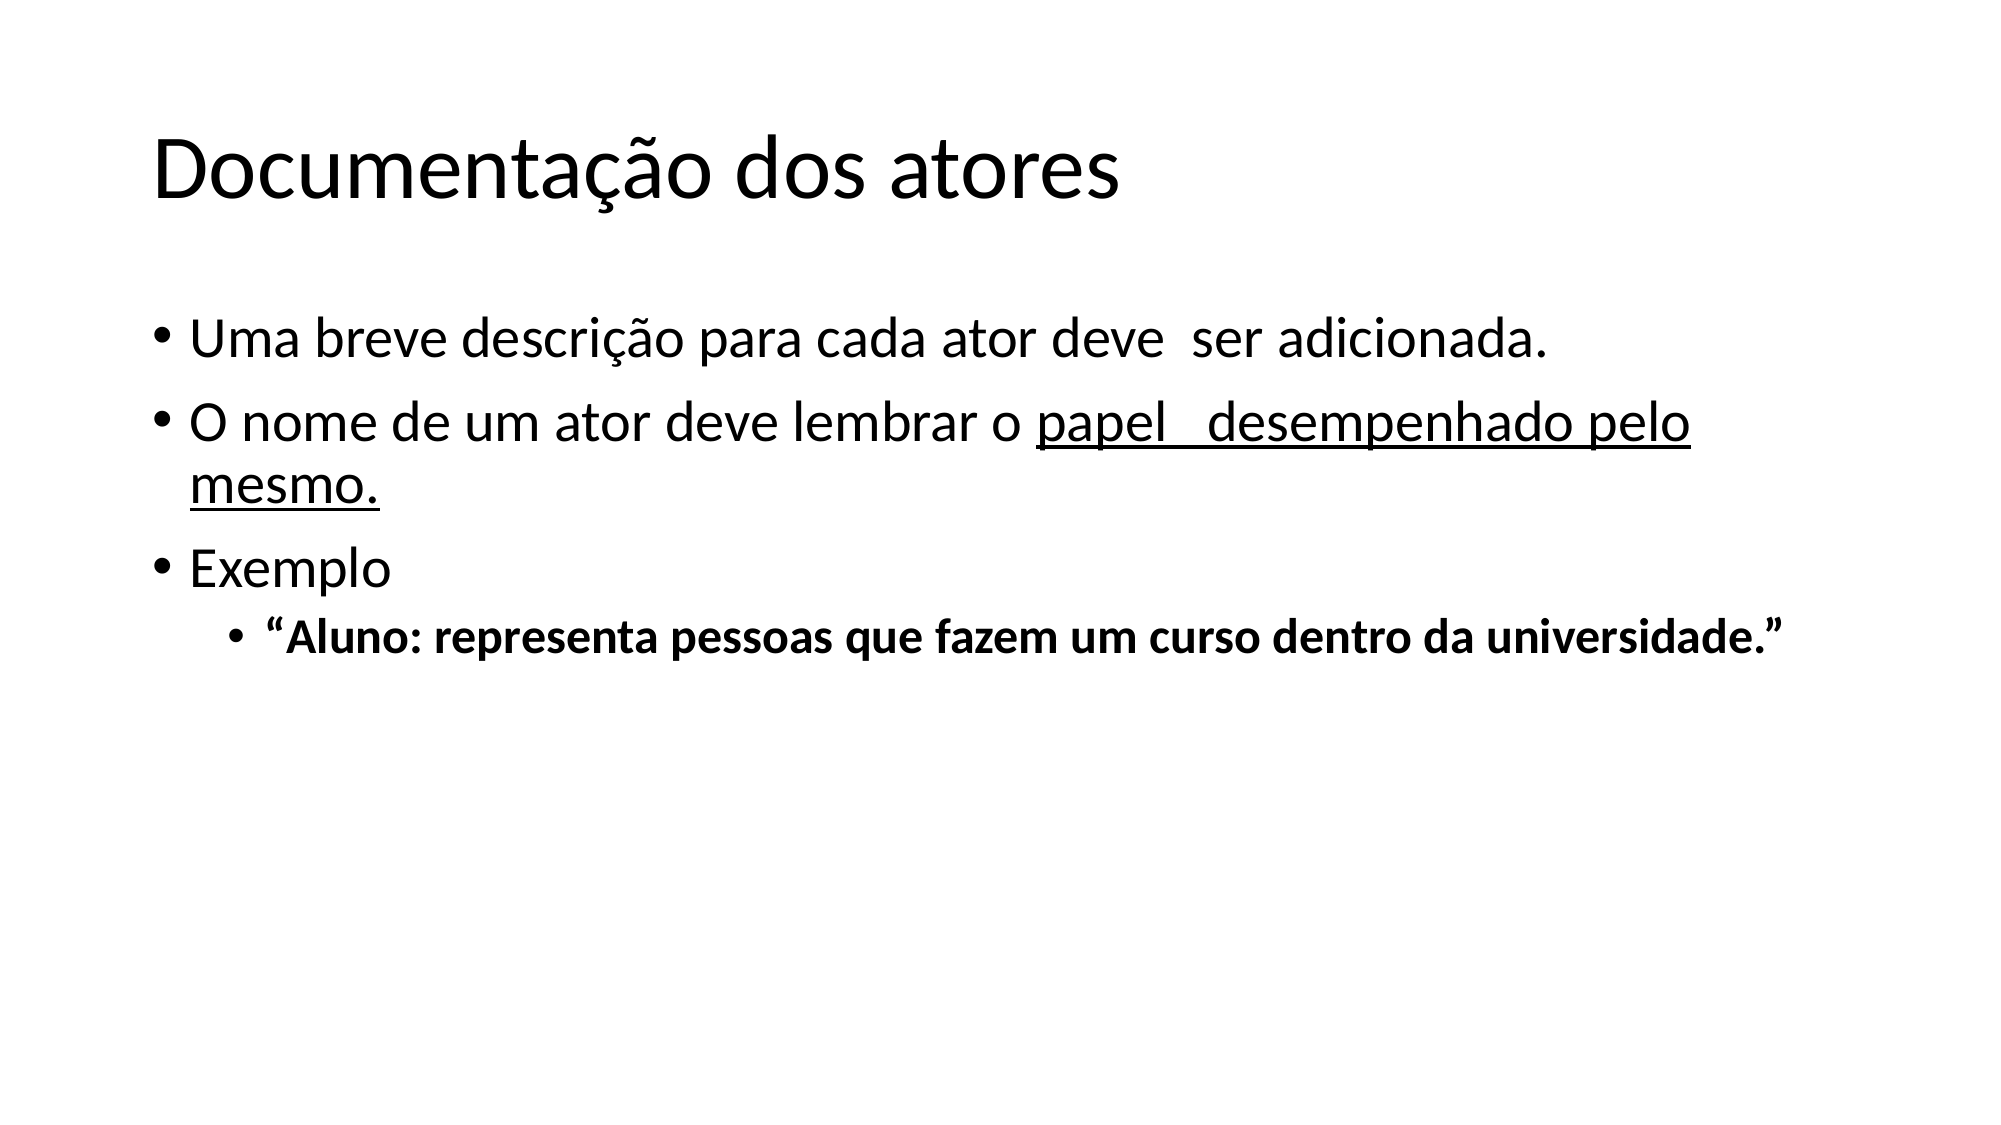

# Documentação dos atores
Uma breve descrição para cada ator deve  ser adicionada.
O nome de um ator deve lembrar o papel   desempenhado pelo mesmo.
Exemplo
“Aluno: representa pessoas que fazem um curso dentro da universidade.”